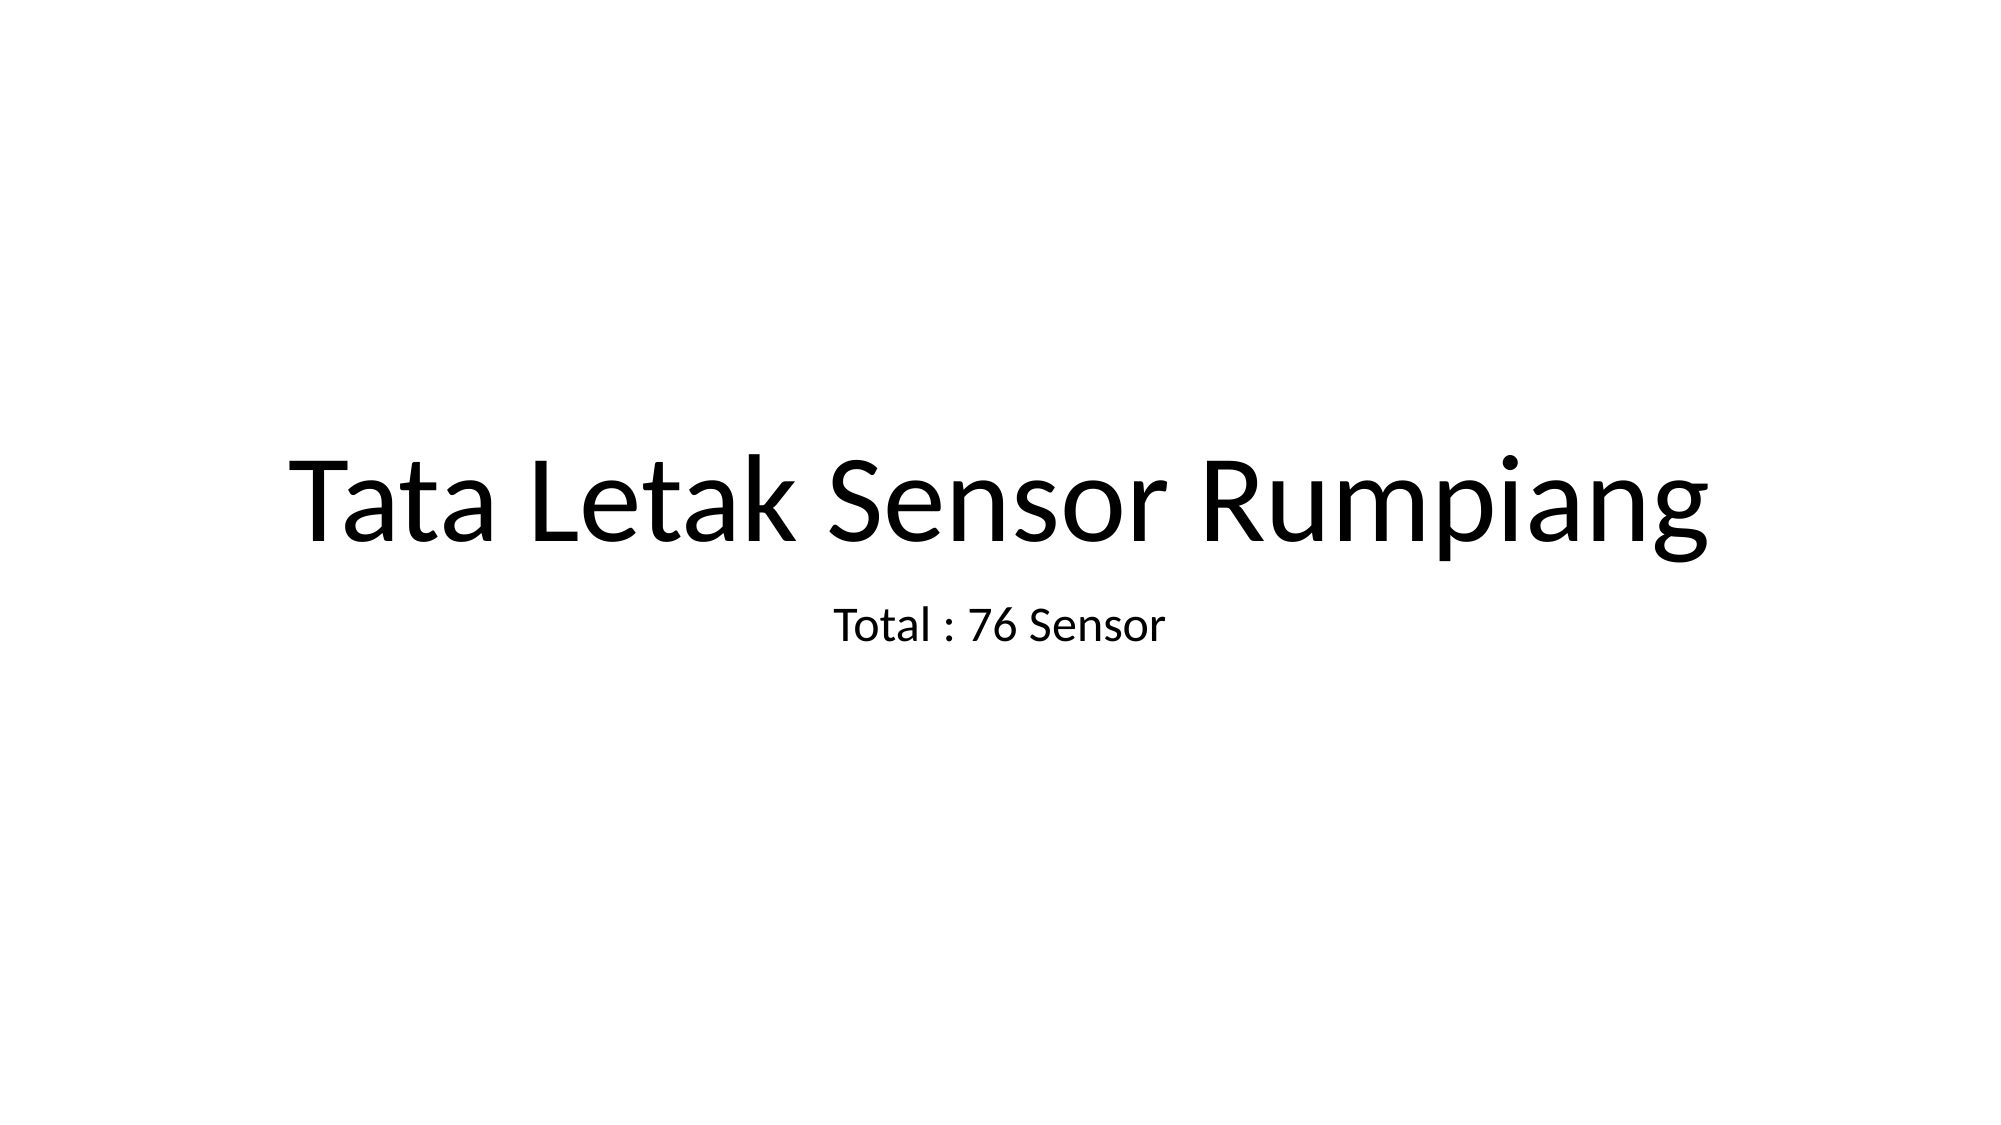

# Tata Letak Sensor Rumpiang
Total : 76 Sensor